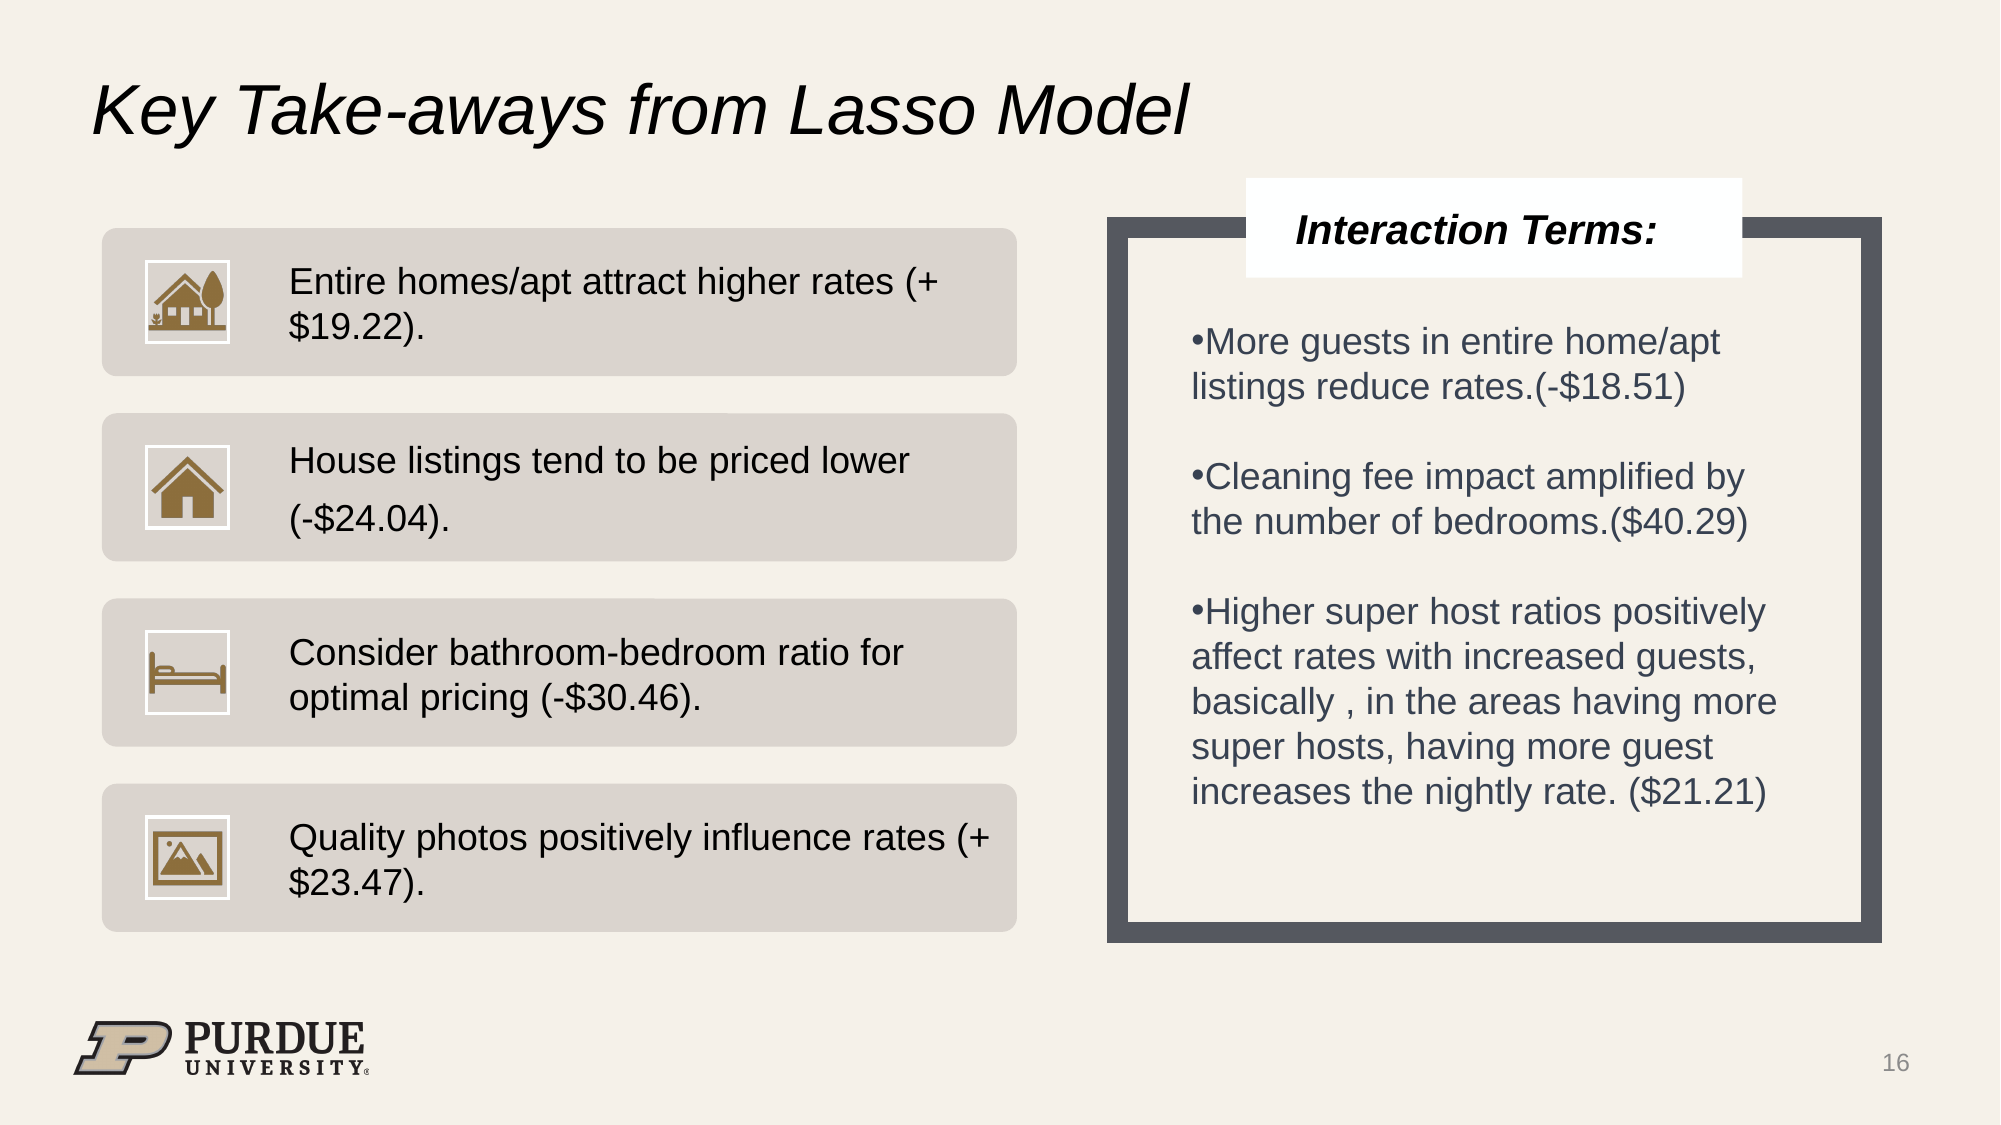

# Key Take-aways from Lasso Model
Interaction Terms:

Entire homes/apt attract higher rates (+$19.22).
House listings tend to be priced lower
(-$24.04).
Consider bathroom-bedroom ratio for optimal pricing (-$30.46).
Quality photos positively influence rates (+$23.47).
More guests in entire home/apt listings reduce rates.(-$18.51)

Cleaning fee impact amplified by the number of bedrooms.($40.29)

Higher super host ratios positively affect rates with increased guests, basically , in the areas having more super hosts, having more guest increases the nightly rate. ($21.21)
16